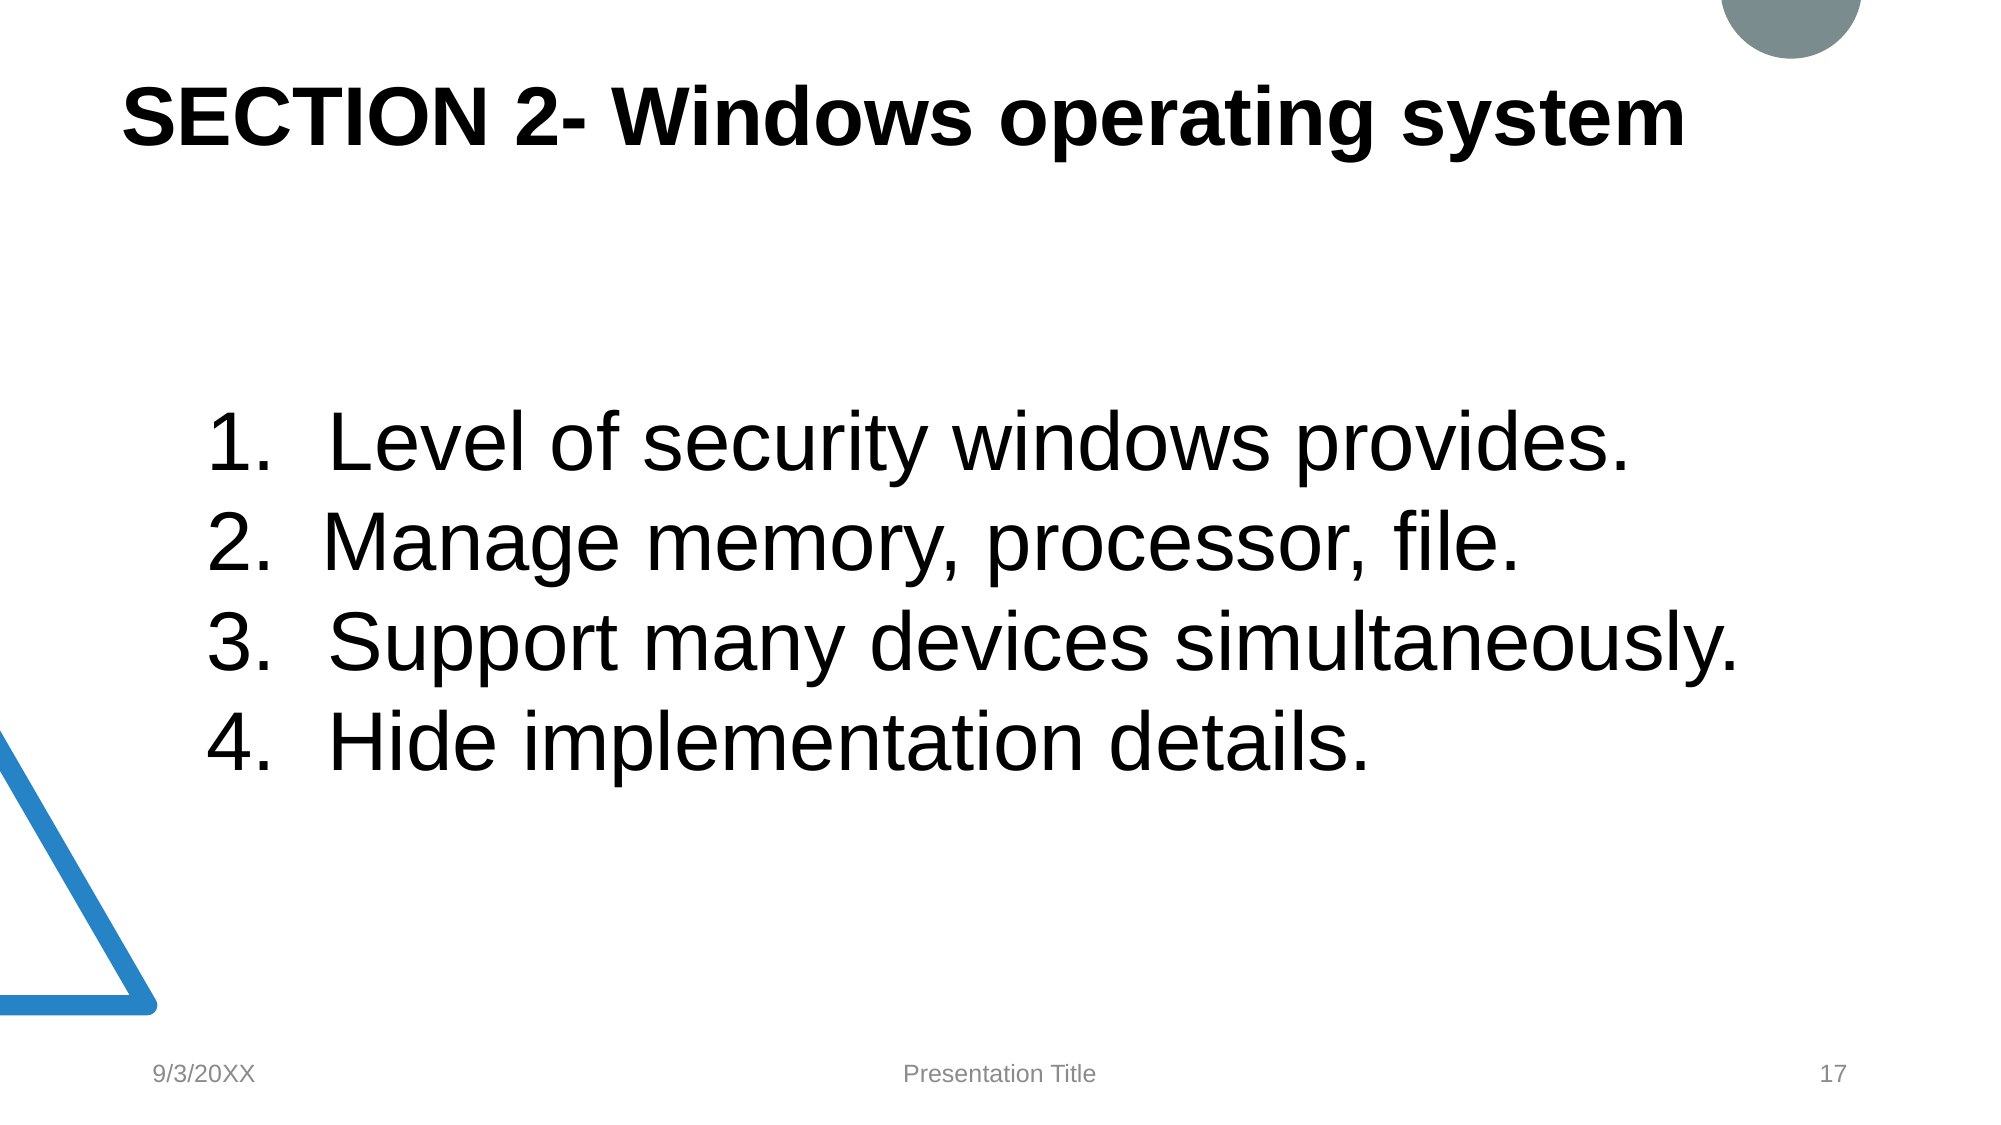

SECTION 2- Windows operating system
Level of security windows provides.
2.  Manage memory, processor, file.
Support many devices simultaneously.
Hide implementation details.
9/3/20XX
Presentation Title
17